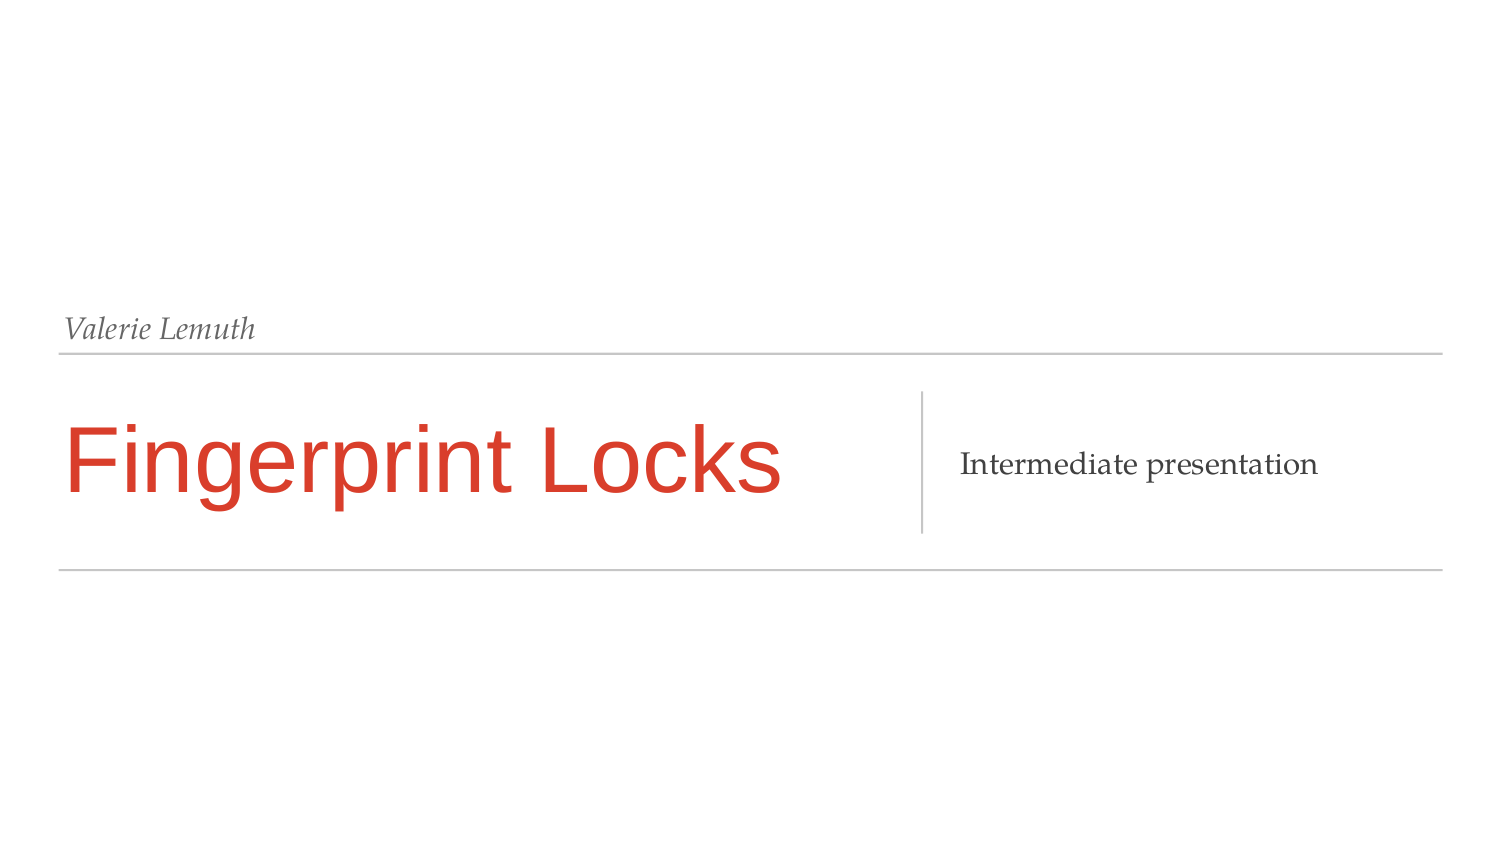

Valerie Lemuth
# Fingerprint Locks
Intermediate presentation